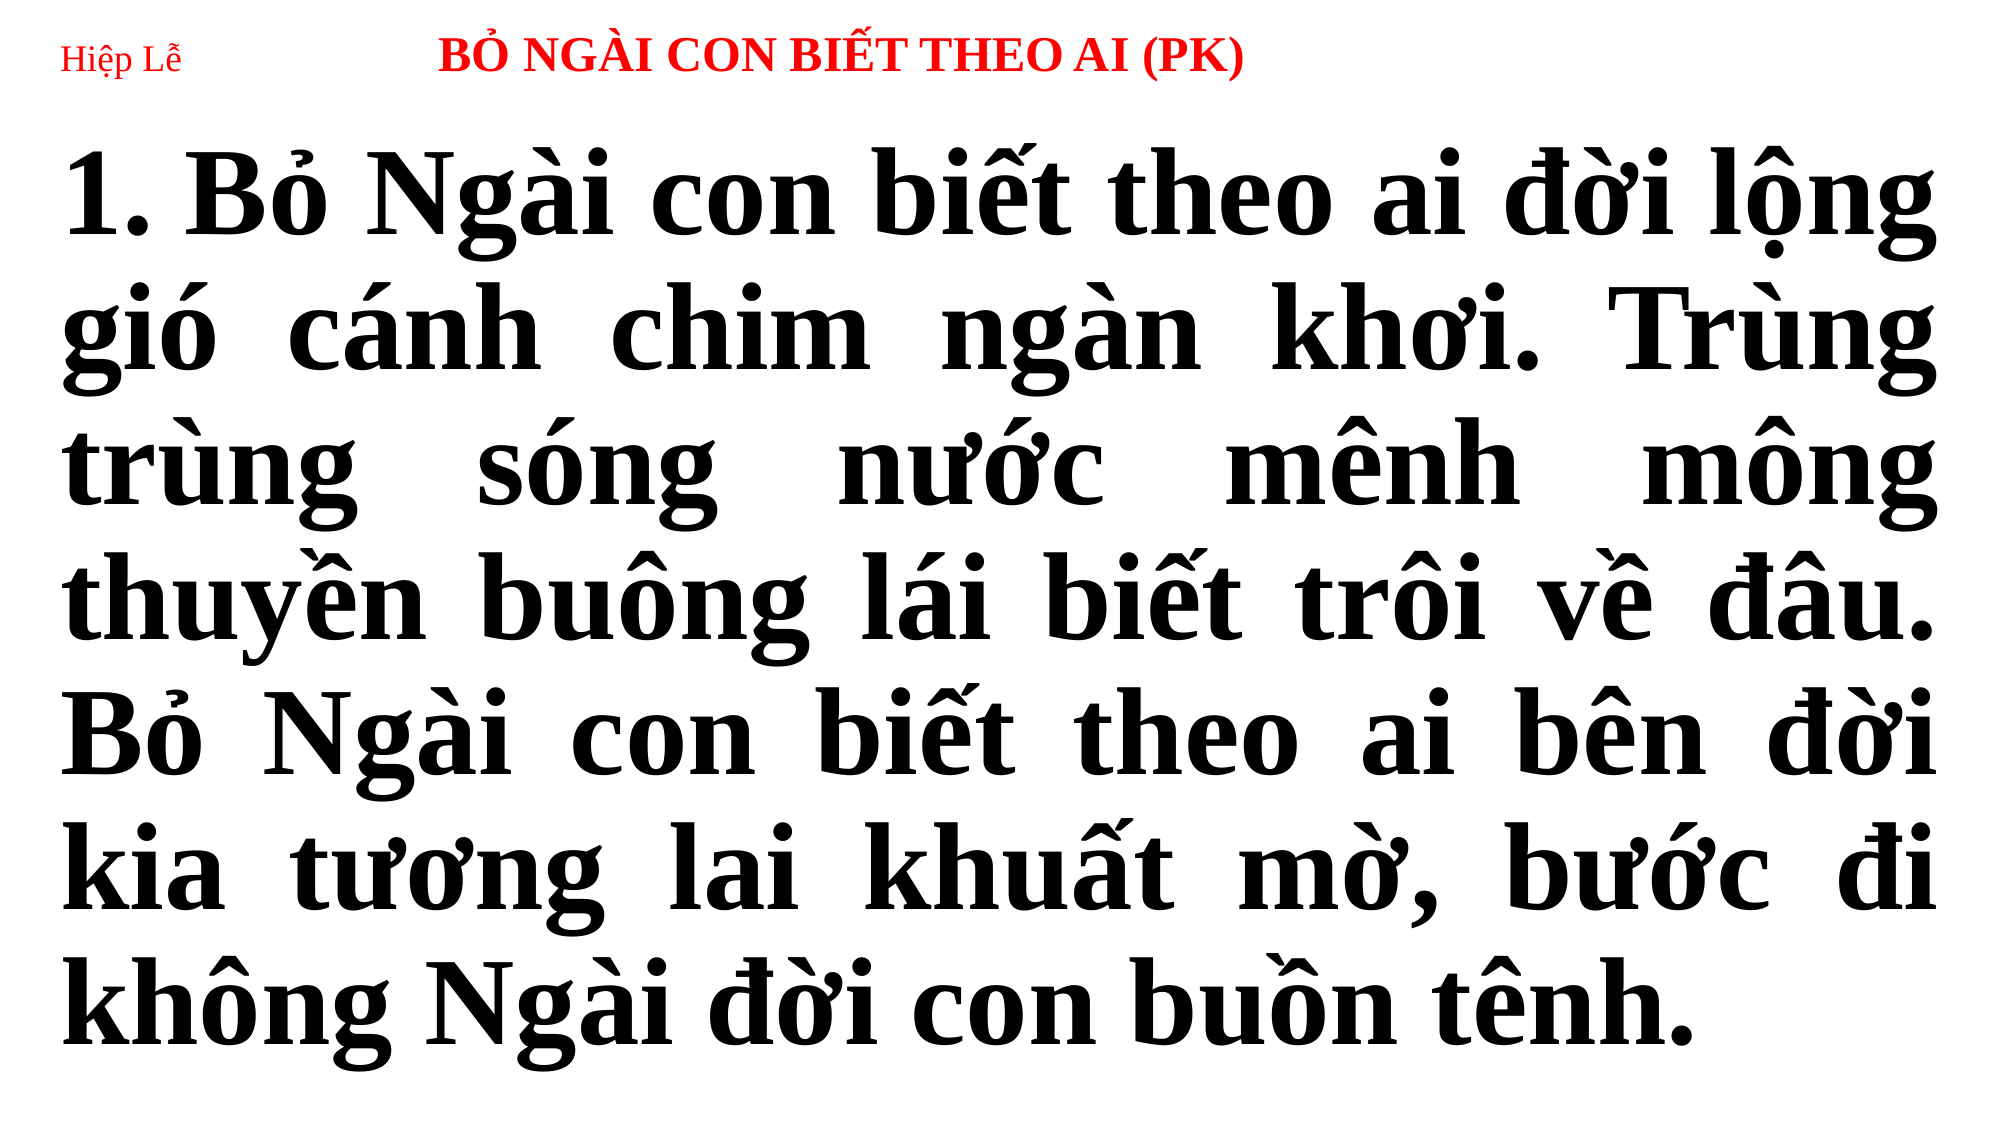

# Hiệp Lễ                           BỎ NGÀI CON BIẾT THEO AI (PK)
1. Bỏ Ngài con biết theo ai đời lộng gió cánh chim ngàn khơi. Trùng trùng sóng nước mênh mông thuyền buông lái biết trôi về đâu. Bỏ Ngài con biết theo ai bên đời kia tương lai khuất mờ, bước đi không Ngài đời con buồn tênh.